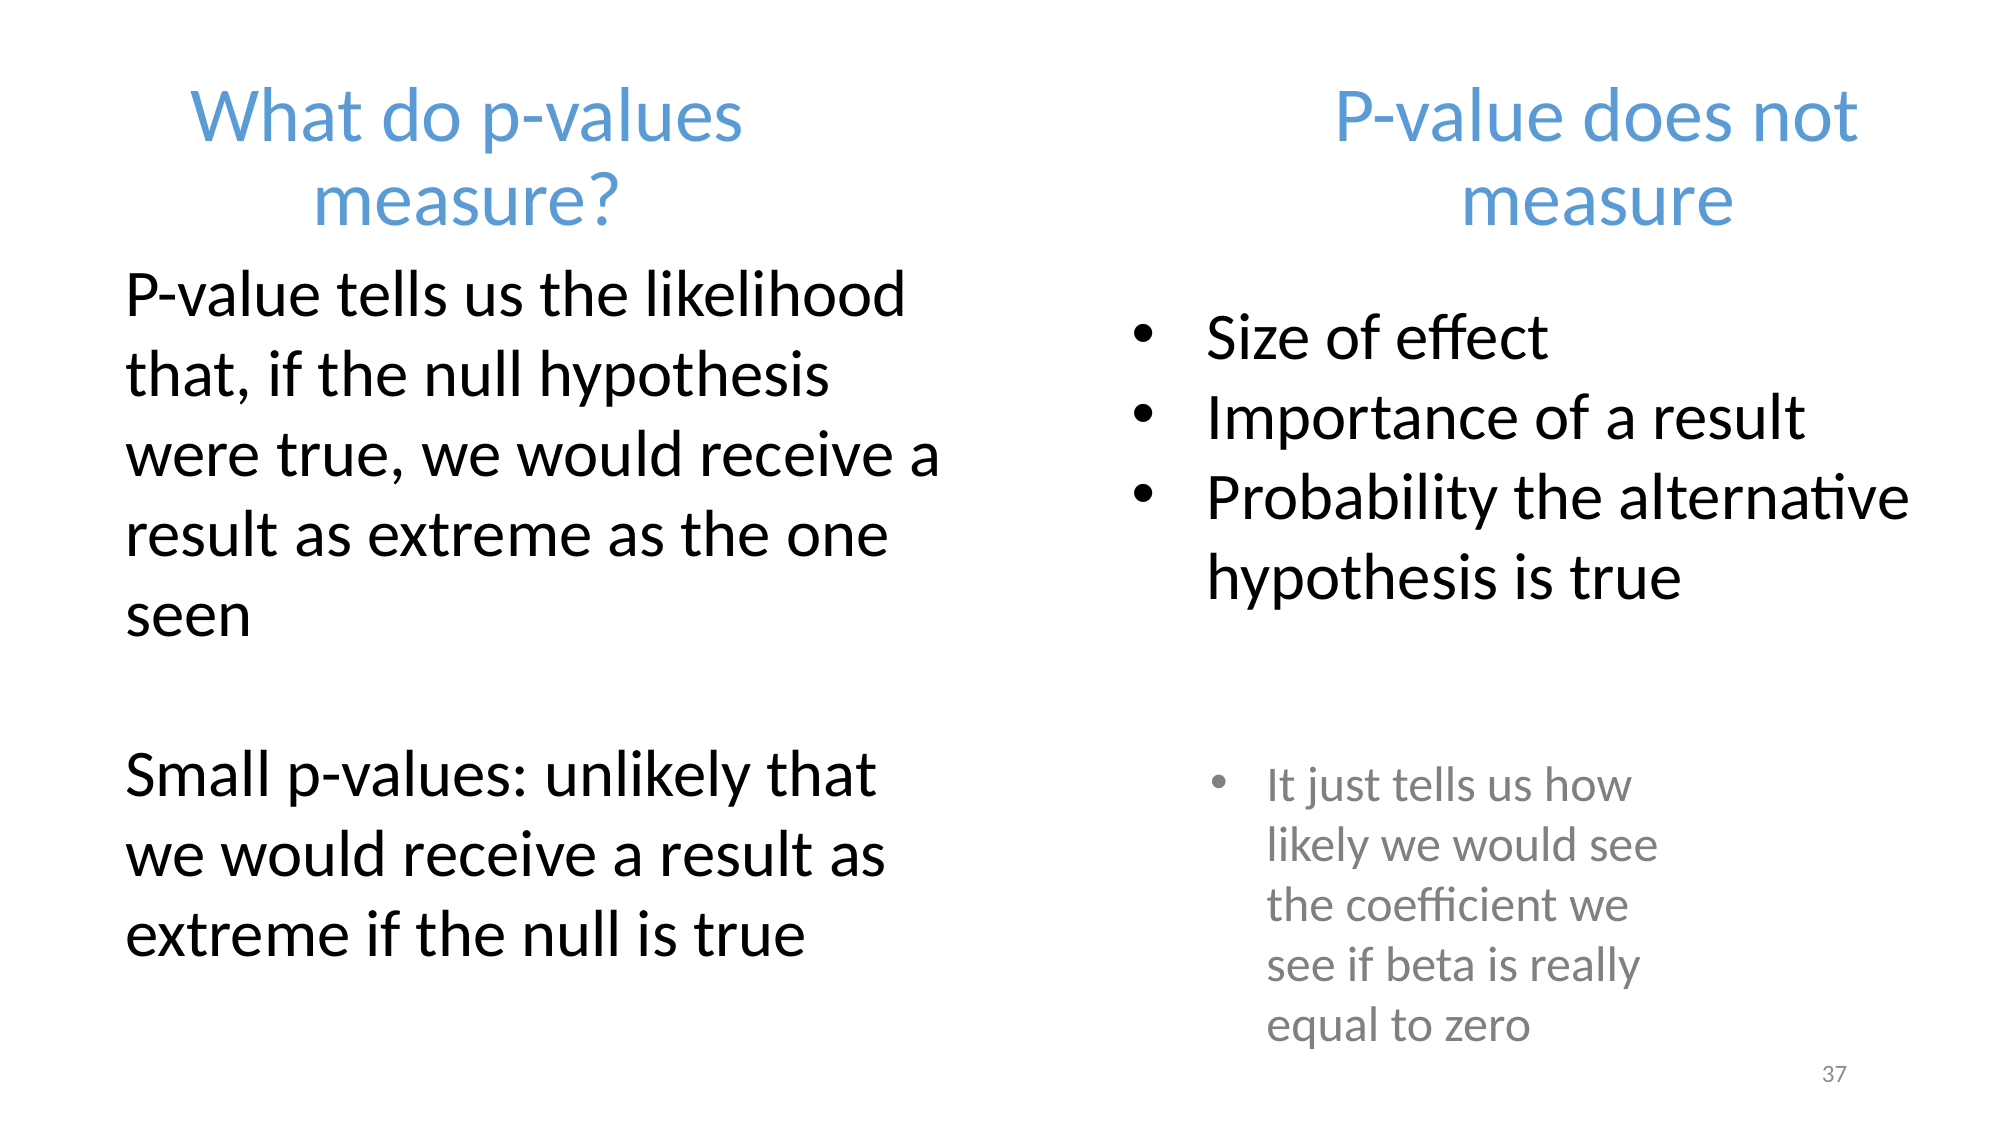

What do p-values measure?
P-value does not measure
P-value tells us the likelihood that, if the null hypothesis were true, we would receive a result as extreme as the one seen

Small p-values: unlikely that we would receive a result as extreme if the null is true
Size of effect
Importance of a result
Probability the alternative  hypothesis is true

It just tells us how likely we would see the coefficient we see if beta is really equal to zero
37